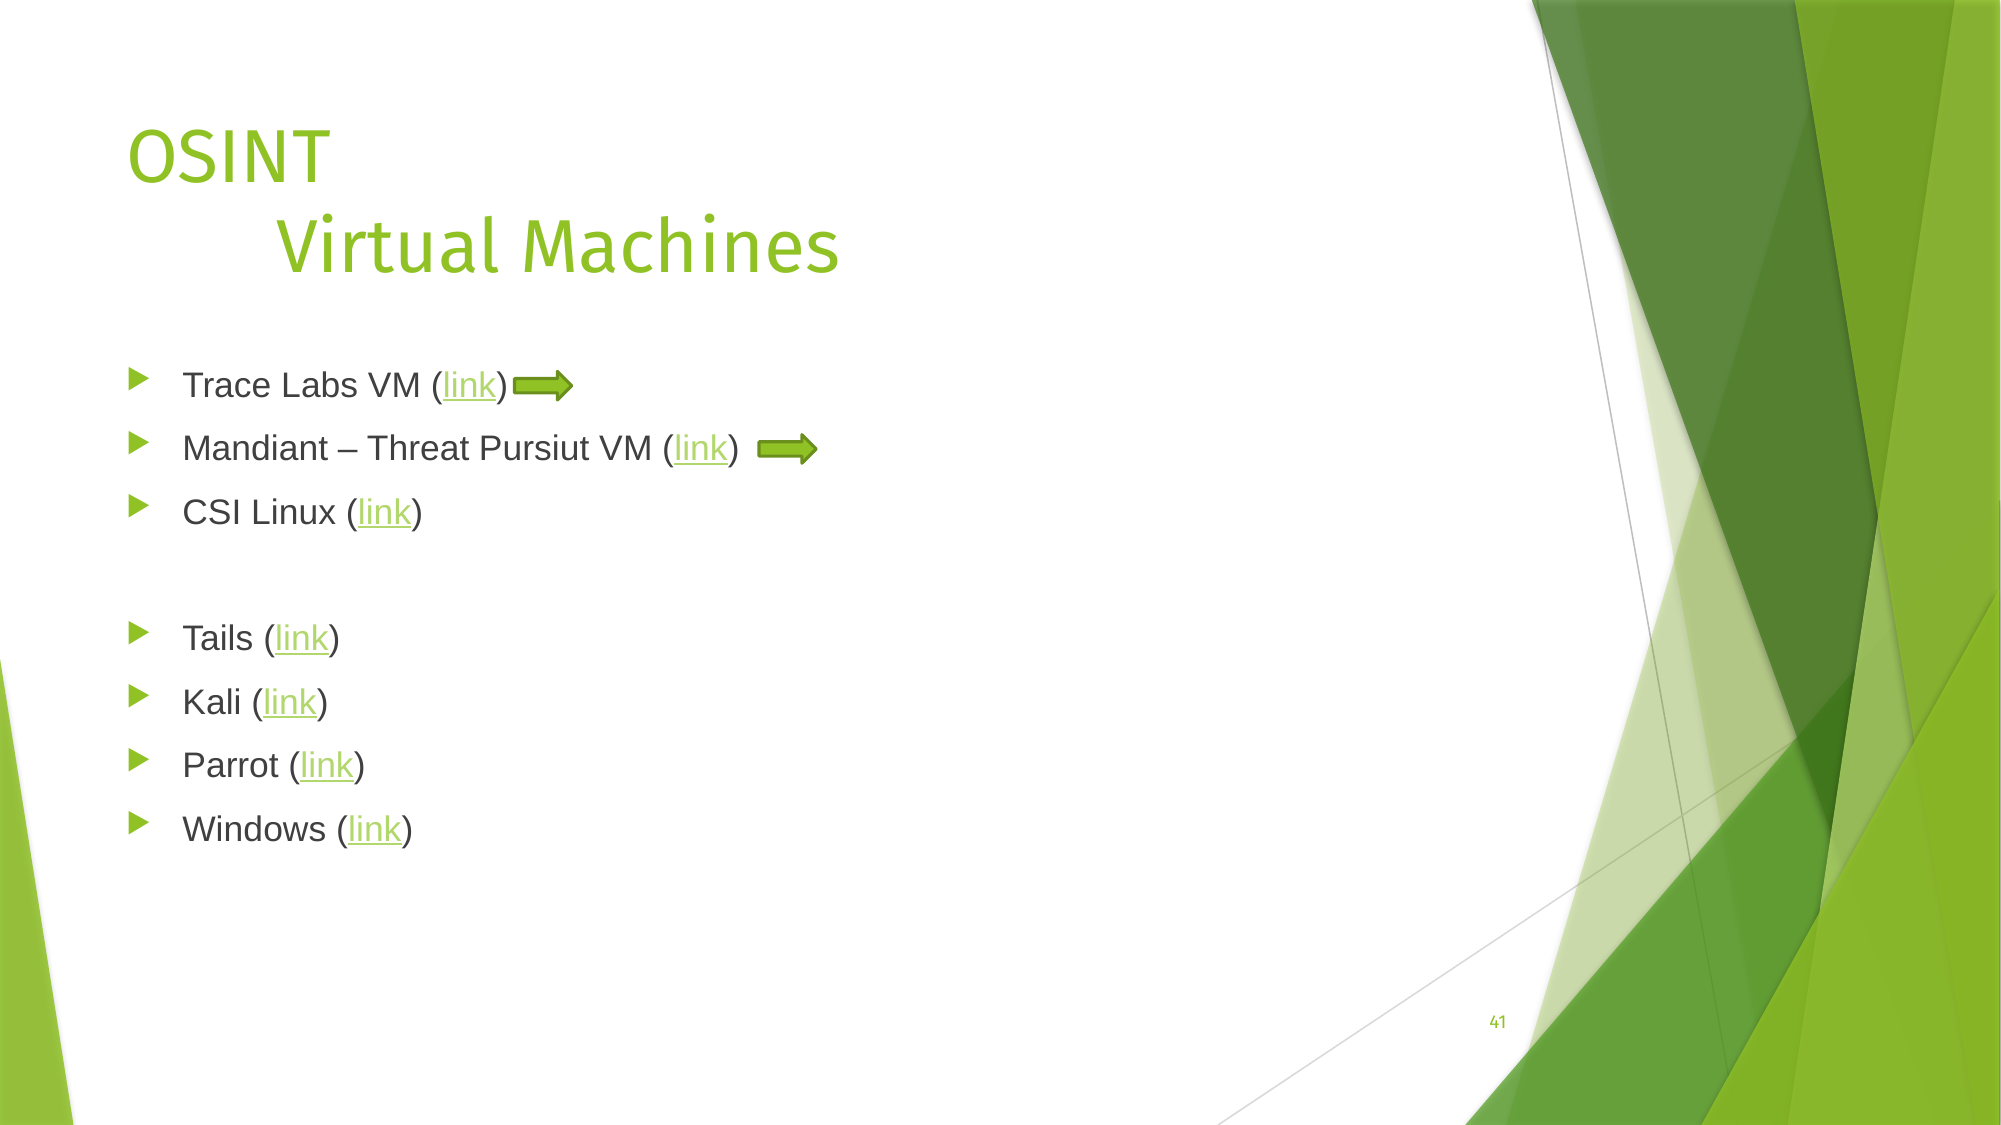

# OSINT Virtual Machines
Trace Labs VM (link)
Mandiant – Threat Pursiut VM (link)
CSI Linux (link)

Tails (link)
Kali (link)
Parrot (link)
Windows (link)

41